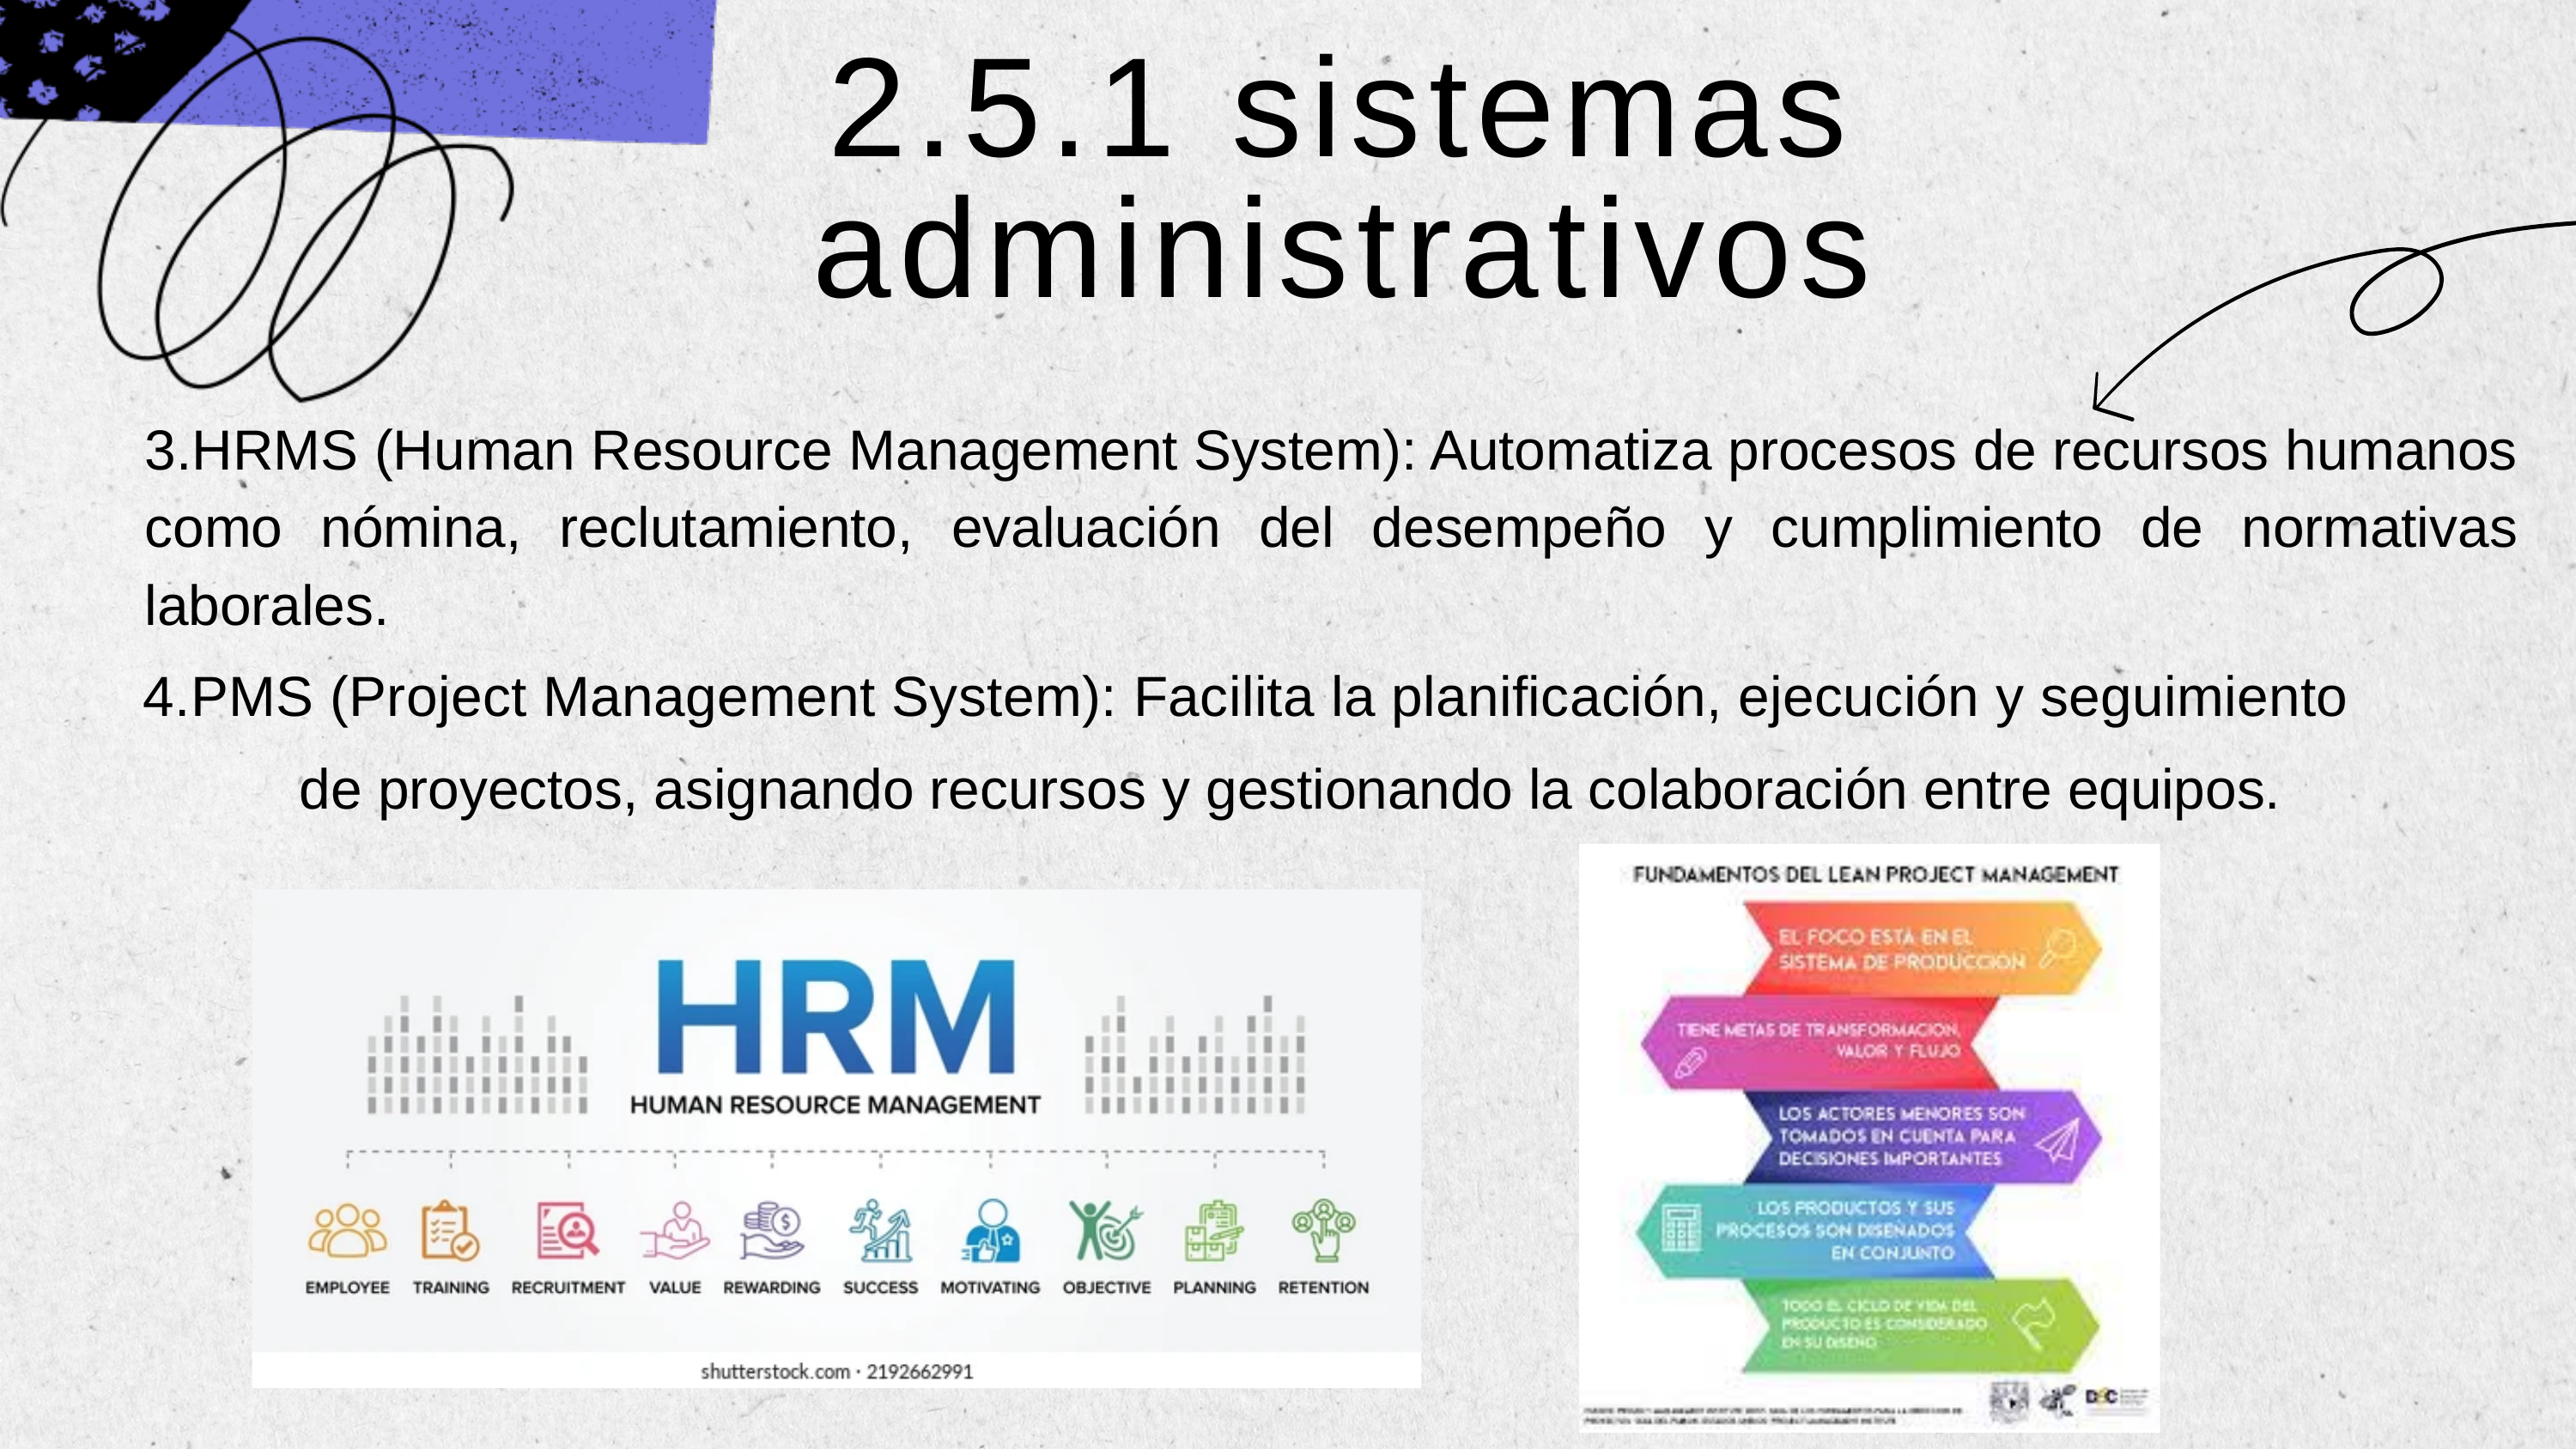

2.5.1 sistemas administrativos

3.HRMS (Human Resource Management System): Automatiza procesos de recursos humanos como nómina, reclutamiento, evaluación del desempeño y cumplimiento de normativas laborales.
4.PMS (Project Management System): Facilita la planificación, ejecución y seguimiento
de proyectos, asignando recursos y gestionando la colaboración entre equipos.